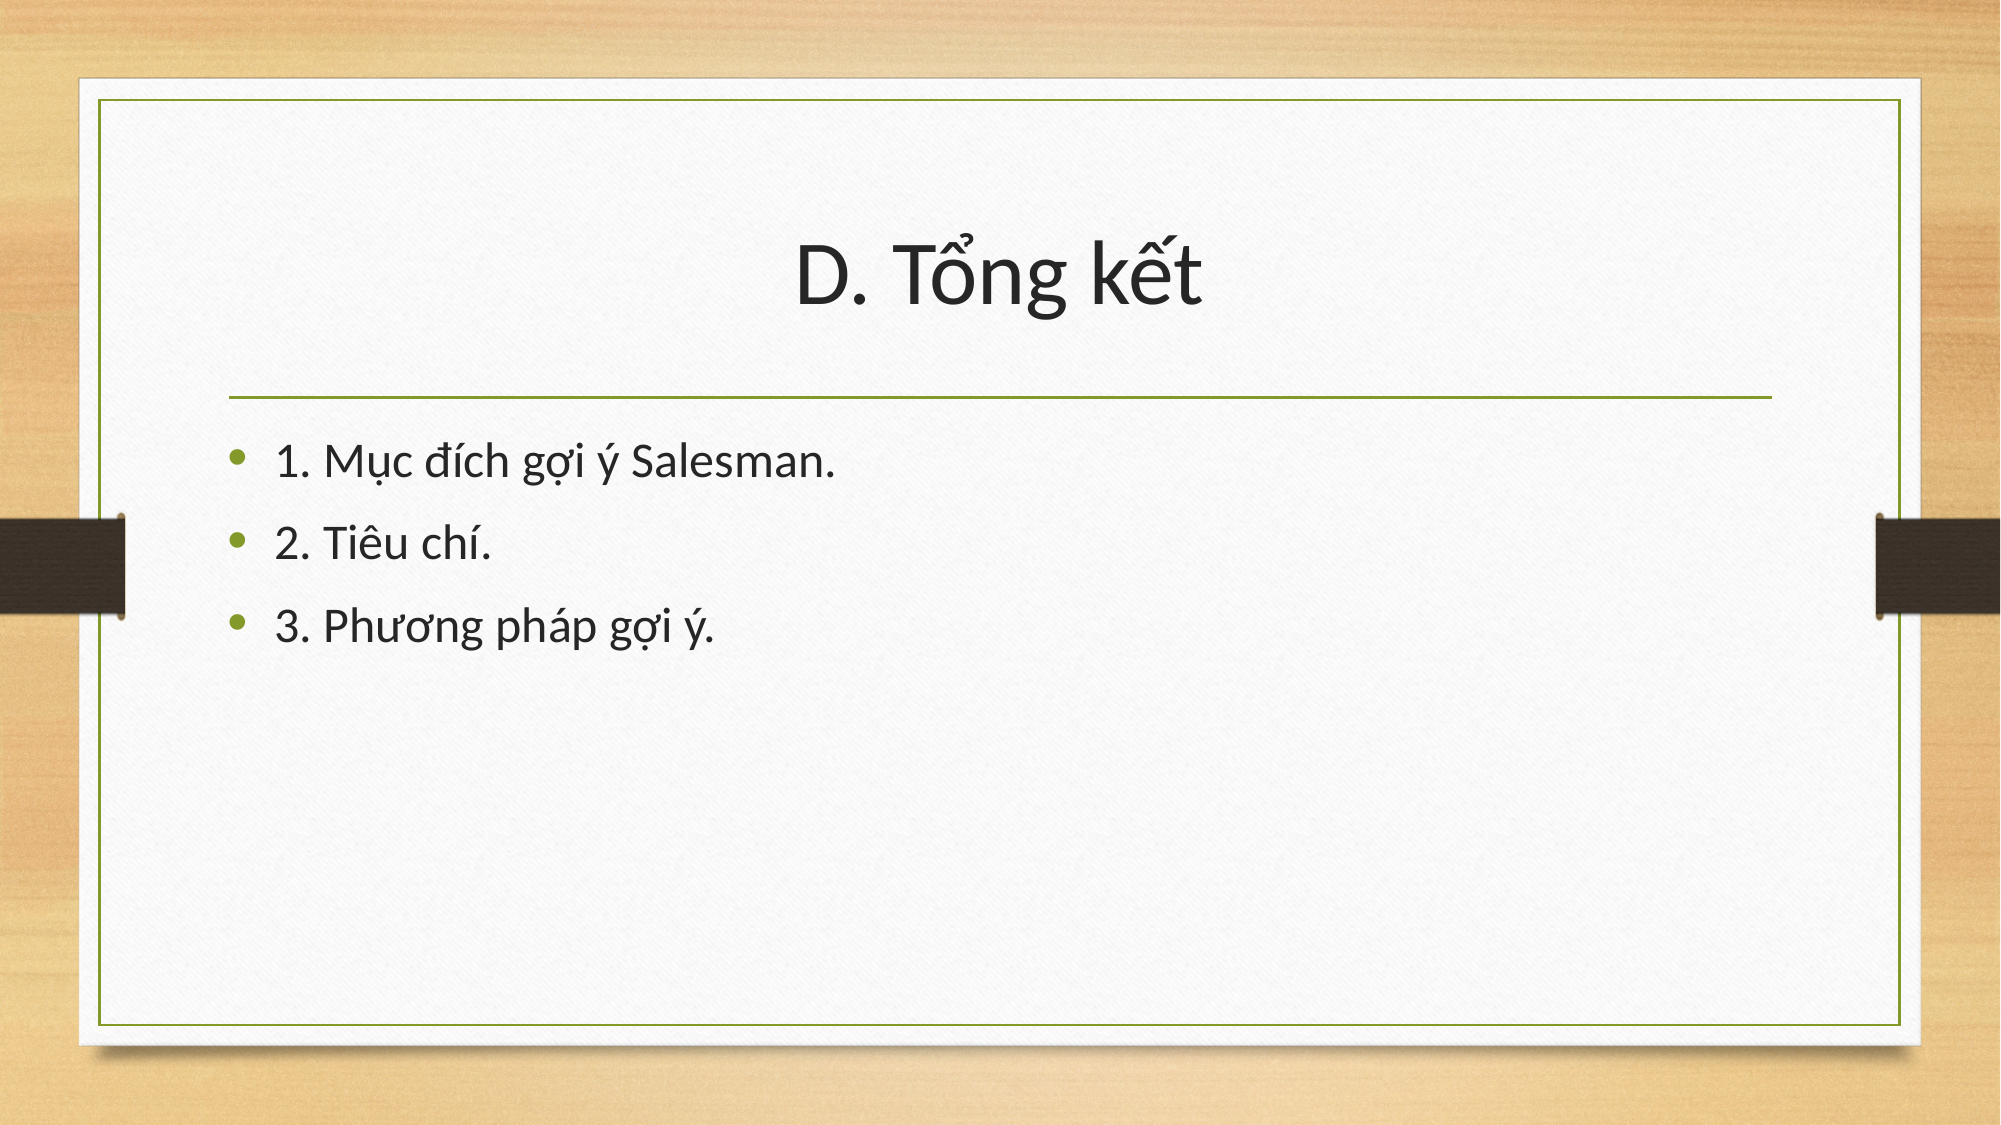

# D. Tổng kết
1. Mục đích gợi ý Salesman.
2. Tiêu chí.
3. Phương pháp gợi ý.